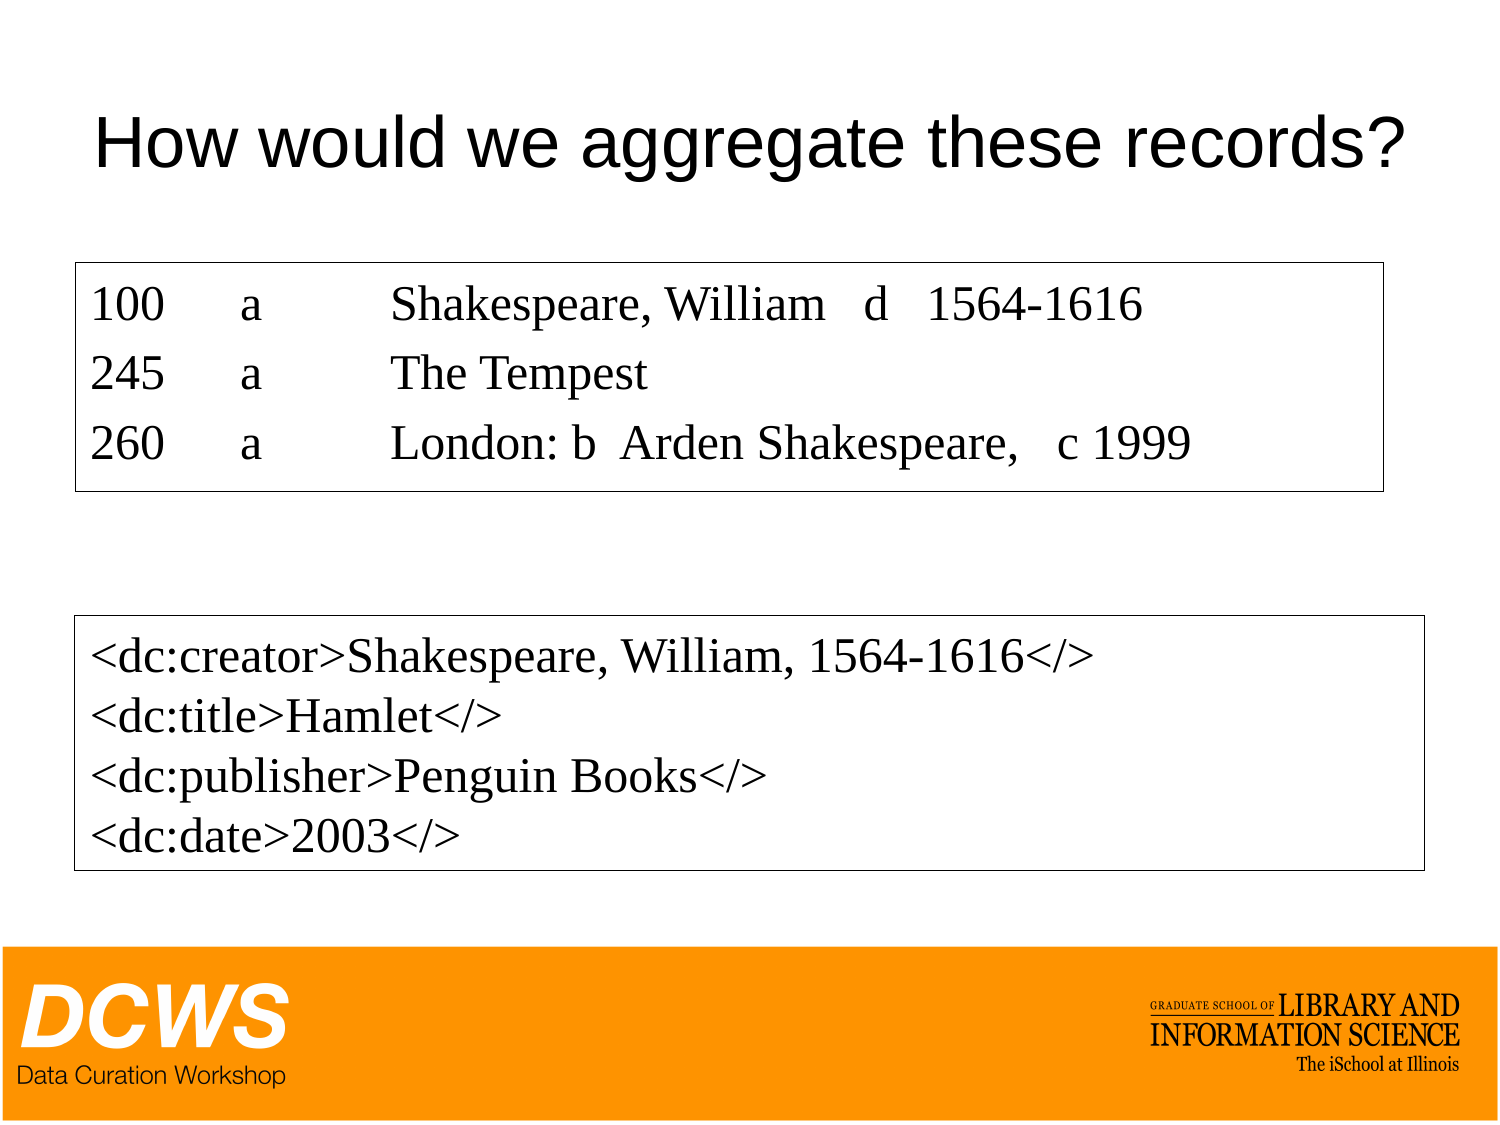

# How would we aggregate these records?
100	a	Shakespeare, William   d   1564-1616
245	a	The Tempest
260	a	London: b  Arden Shakespeare,   c 1999

<dc:creator>Shakespeare, William, 1564-1616</>
<dc:title>Hamlet</>
<dc:publisher>Penguin Books</>
<dc:date>2003</>